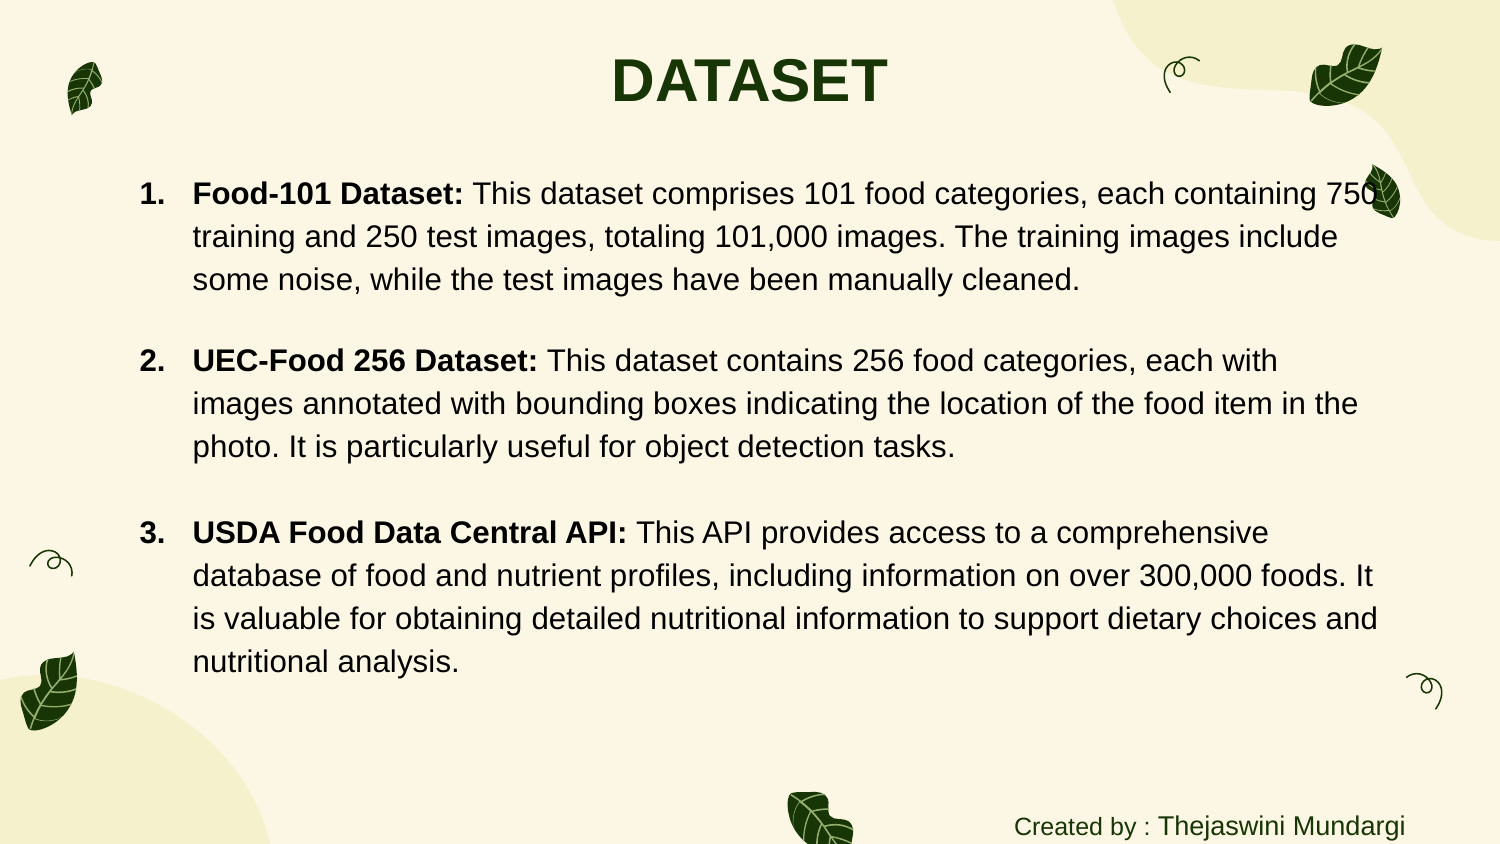

# DATASET

Food-101 Dataset: This dataset comprises 101 food categories, each containing 750 training and 250 test images, totaling 101,000 images. The training images include some noise, while the test images have been manually cleaned.
UEC-Food 256 Dataset: This dataset contains 256 food categories, each with images annotated with bounding boxes indicating the location of the food item in the photo. It is particularly useful for object detection tasks.
USDA Food Data Central API: This API provides access to a comprehensive database of food and nutrient profiles, including information on over 300,000 foods. It is valuable for obtaining detailed nutritional information to support dietary choices and nutritional analysis.

Created by : Thejaswini Mundargi